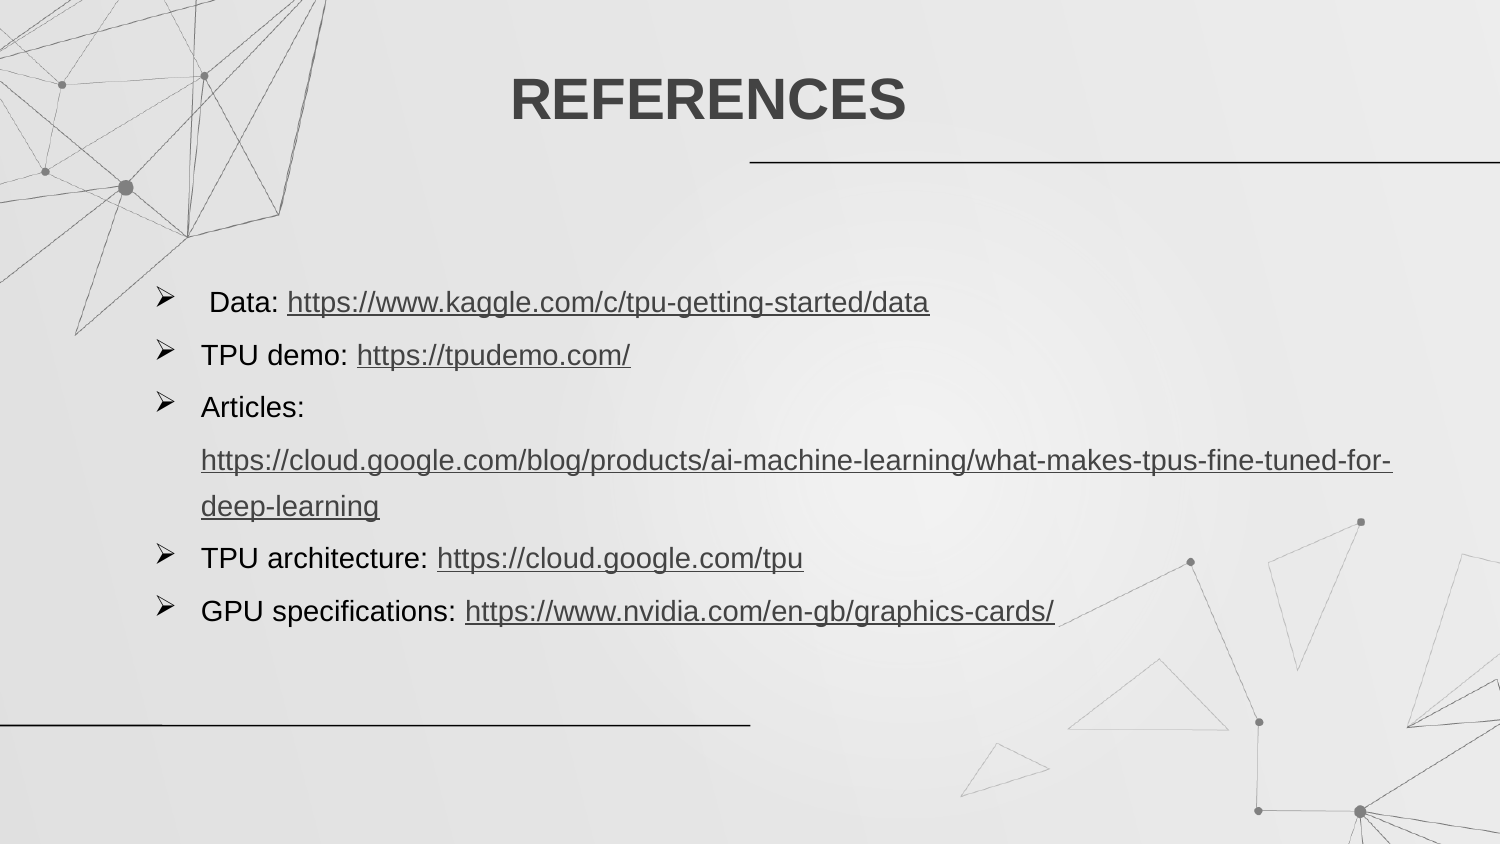

REFERENCES

 Data: https://www.kaggle.com/c/tpu-getting-started/data
TPU demo: https://tpudemo.com/
Articles: https://cloud.google.com/blog/products/ai-machine-learning/what-makes-tpus-fine-tuned-for-deep-learning
TPU architecture: https://cloud.google.com/tpu
GPU specifications: https://www.nvidia.com/en-gb/graphics-cards/